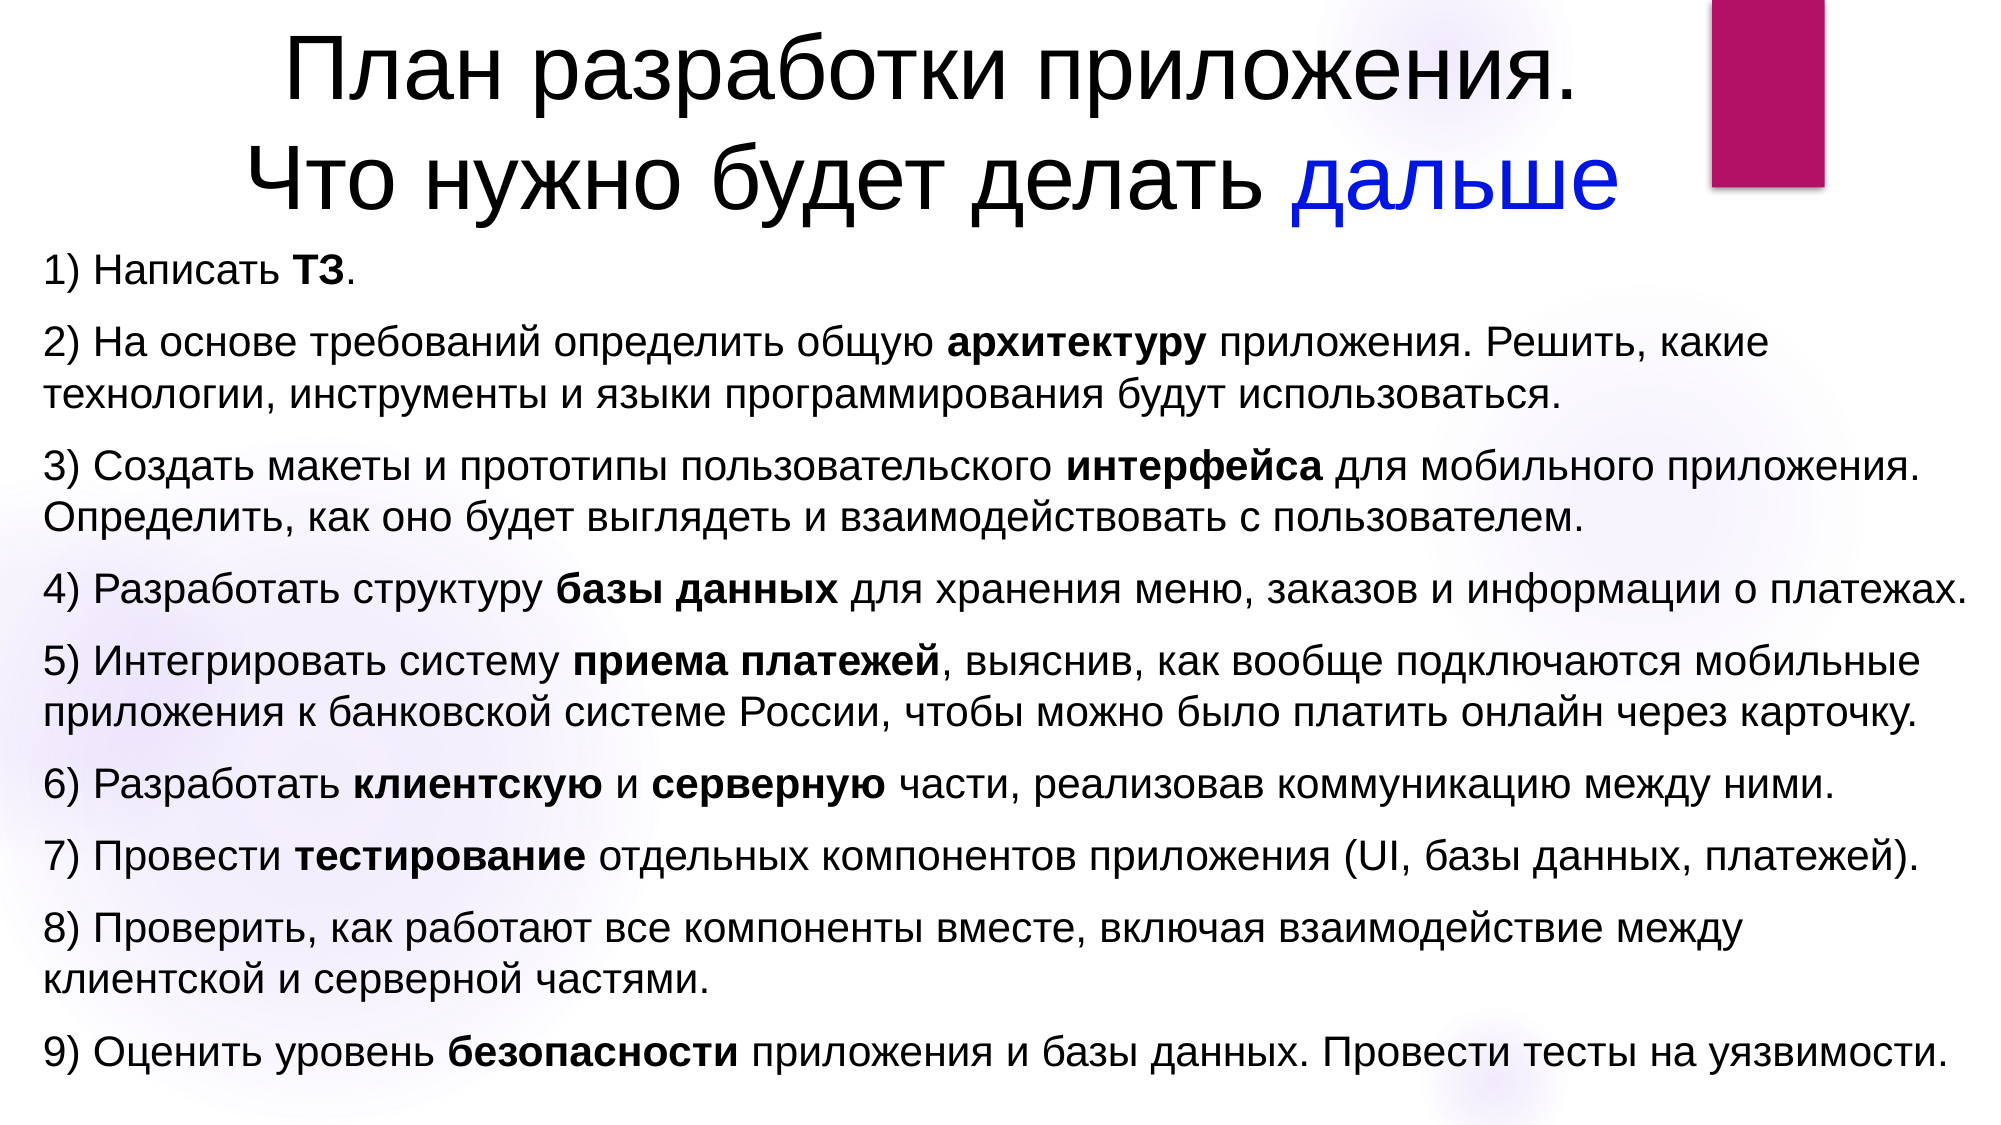

# План разработки приложения. Что нужно будет делать дальше:

1) Написать ТЗ.
2) На основе требований определить общую архитектуру приложения. Решить, какие технологии, инструменты и языки программирования будут использоваться.
3) Создать макеты и прототипы пользовательского интерфейса для мобильного приложения. Определить, как оно будет выглядеть и взаимодействовать с пользователем.
4) Разработать структуру базы данных для хранения меню, заказов и информации о платежах.
5) Интегрировать систему приема платежей, выяснив, как вообще подключаются мобильные приложения к банковской системе России, чтобы можно было платить онлайн через карточку.
6) Разработать клиентскую и серверную части, реализовав коммуникацию между ними.
7) Провести тестирование отдельных компонентов приложения (UI, базы данных, платежей).
8) Проверить, как работают все компоненты вместе, включая взаимодействие между клиентской и серверной частями.
9) Оценить уровень безопасности приложения и базы данных. Провести тесты на уязвимости.